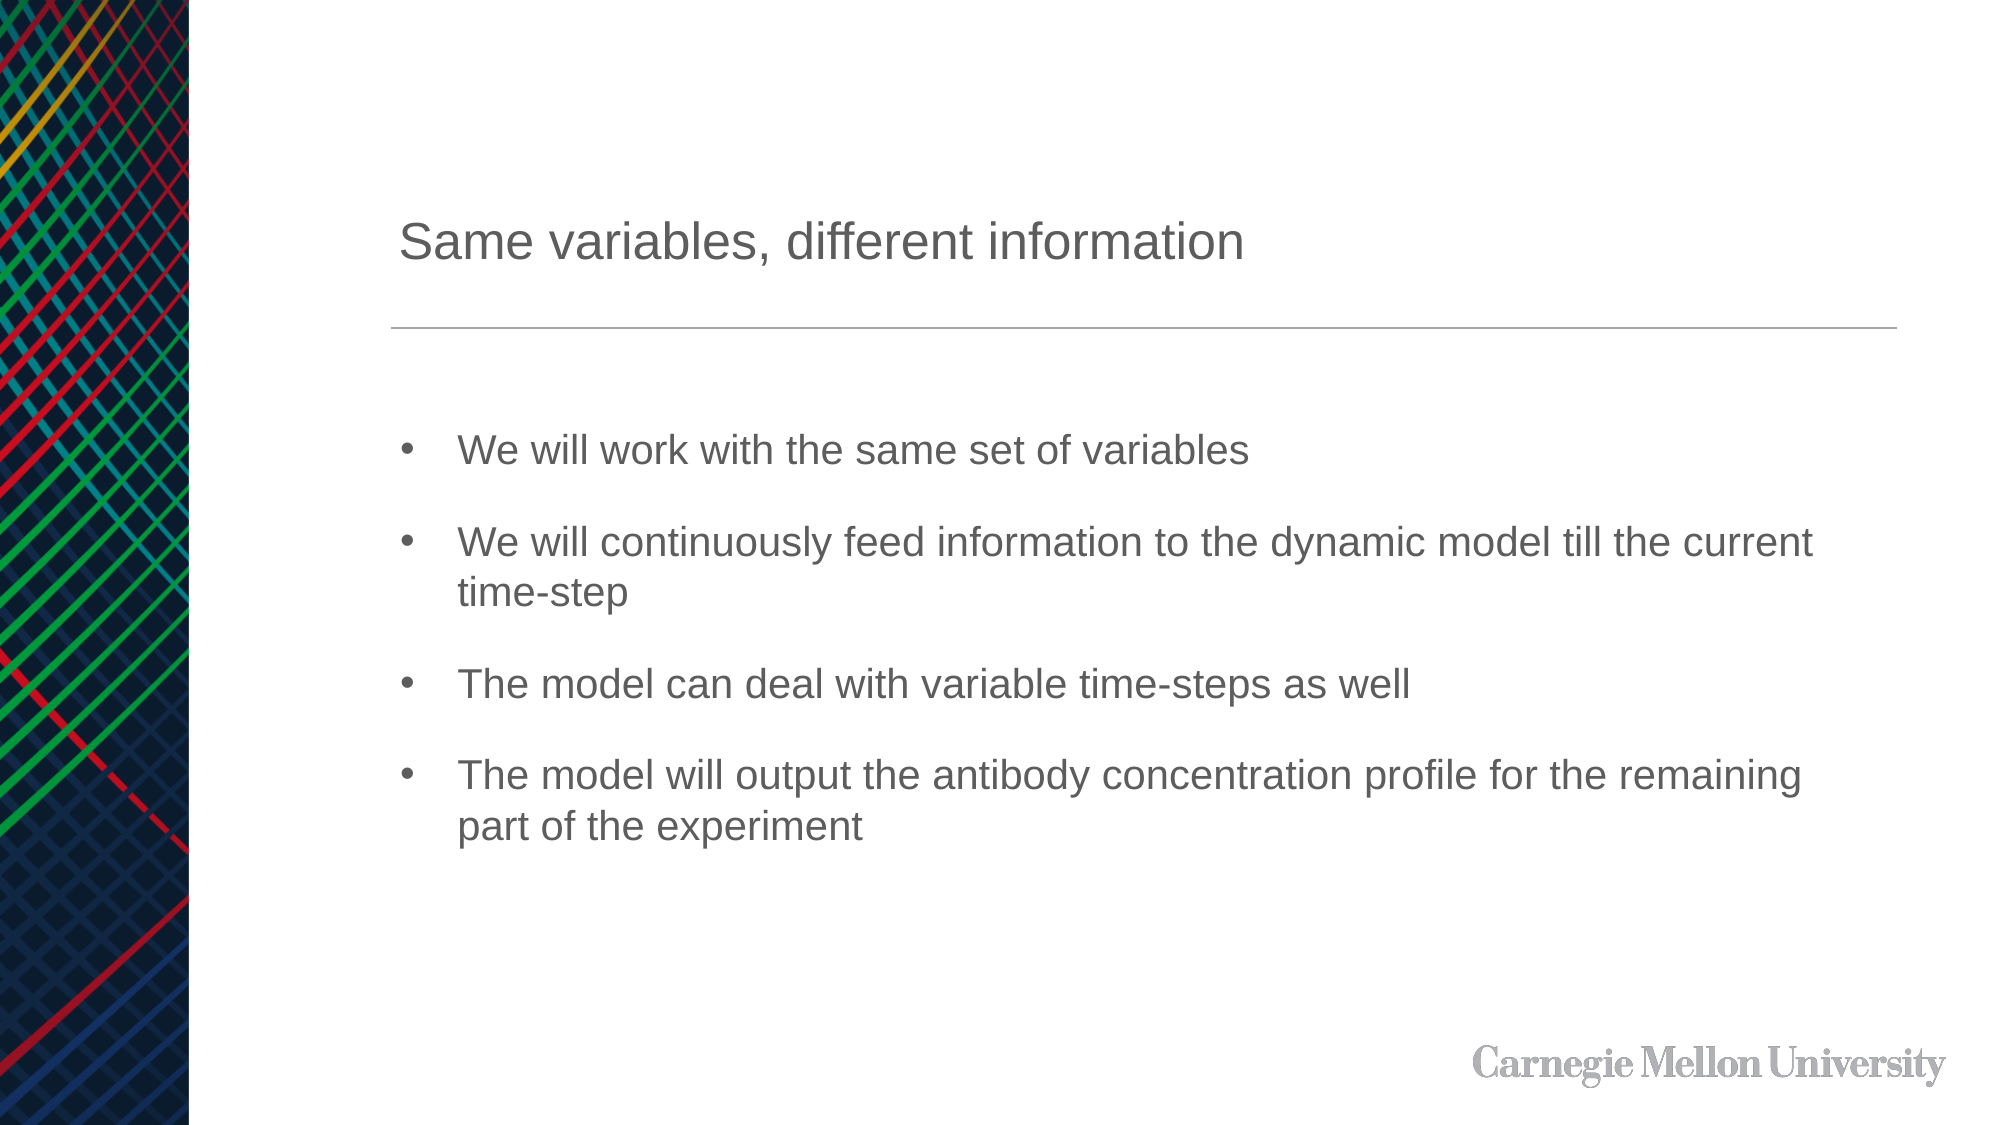

Same variables, different information
We will work with the same set of variables
We will continuously feed information to the dynamic model till the current time-step
The model can deal with variable time-steps as well
The model will output the antibody concentration profile for the remaining part of the experiment